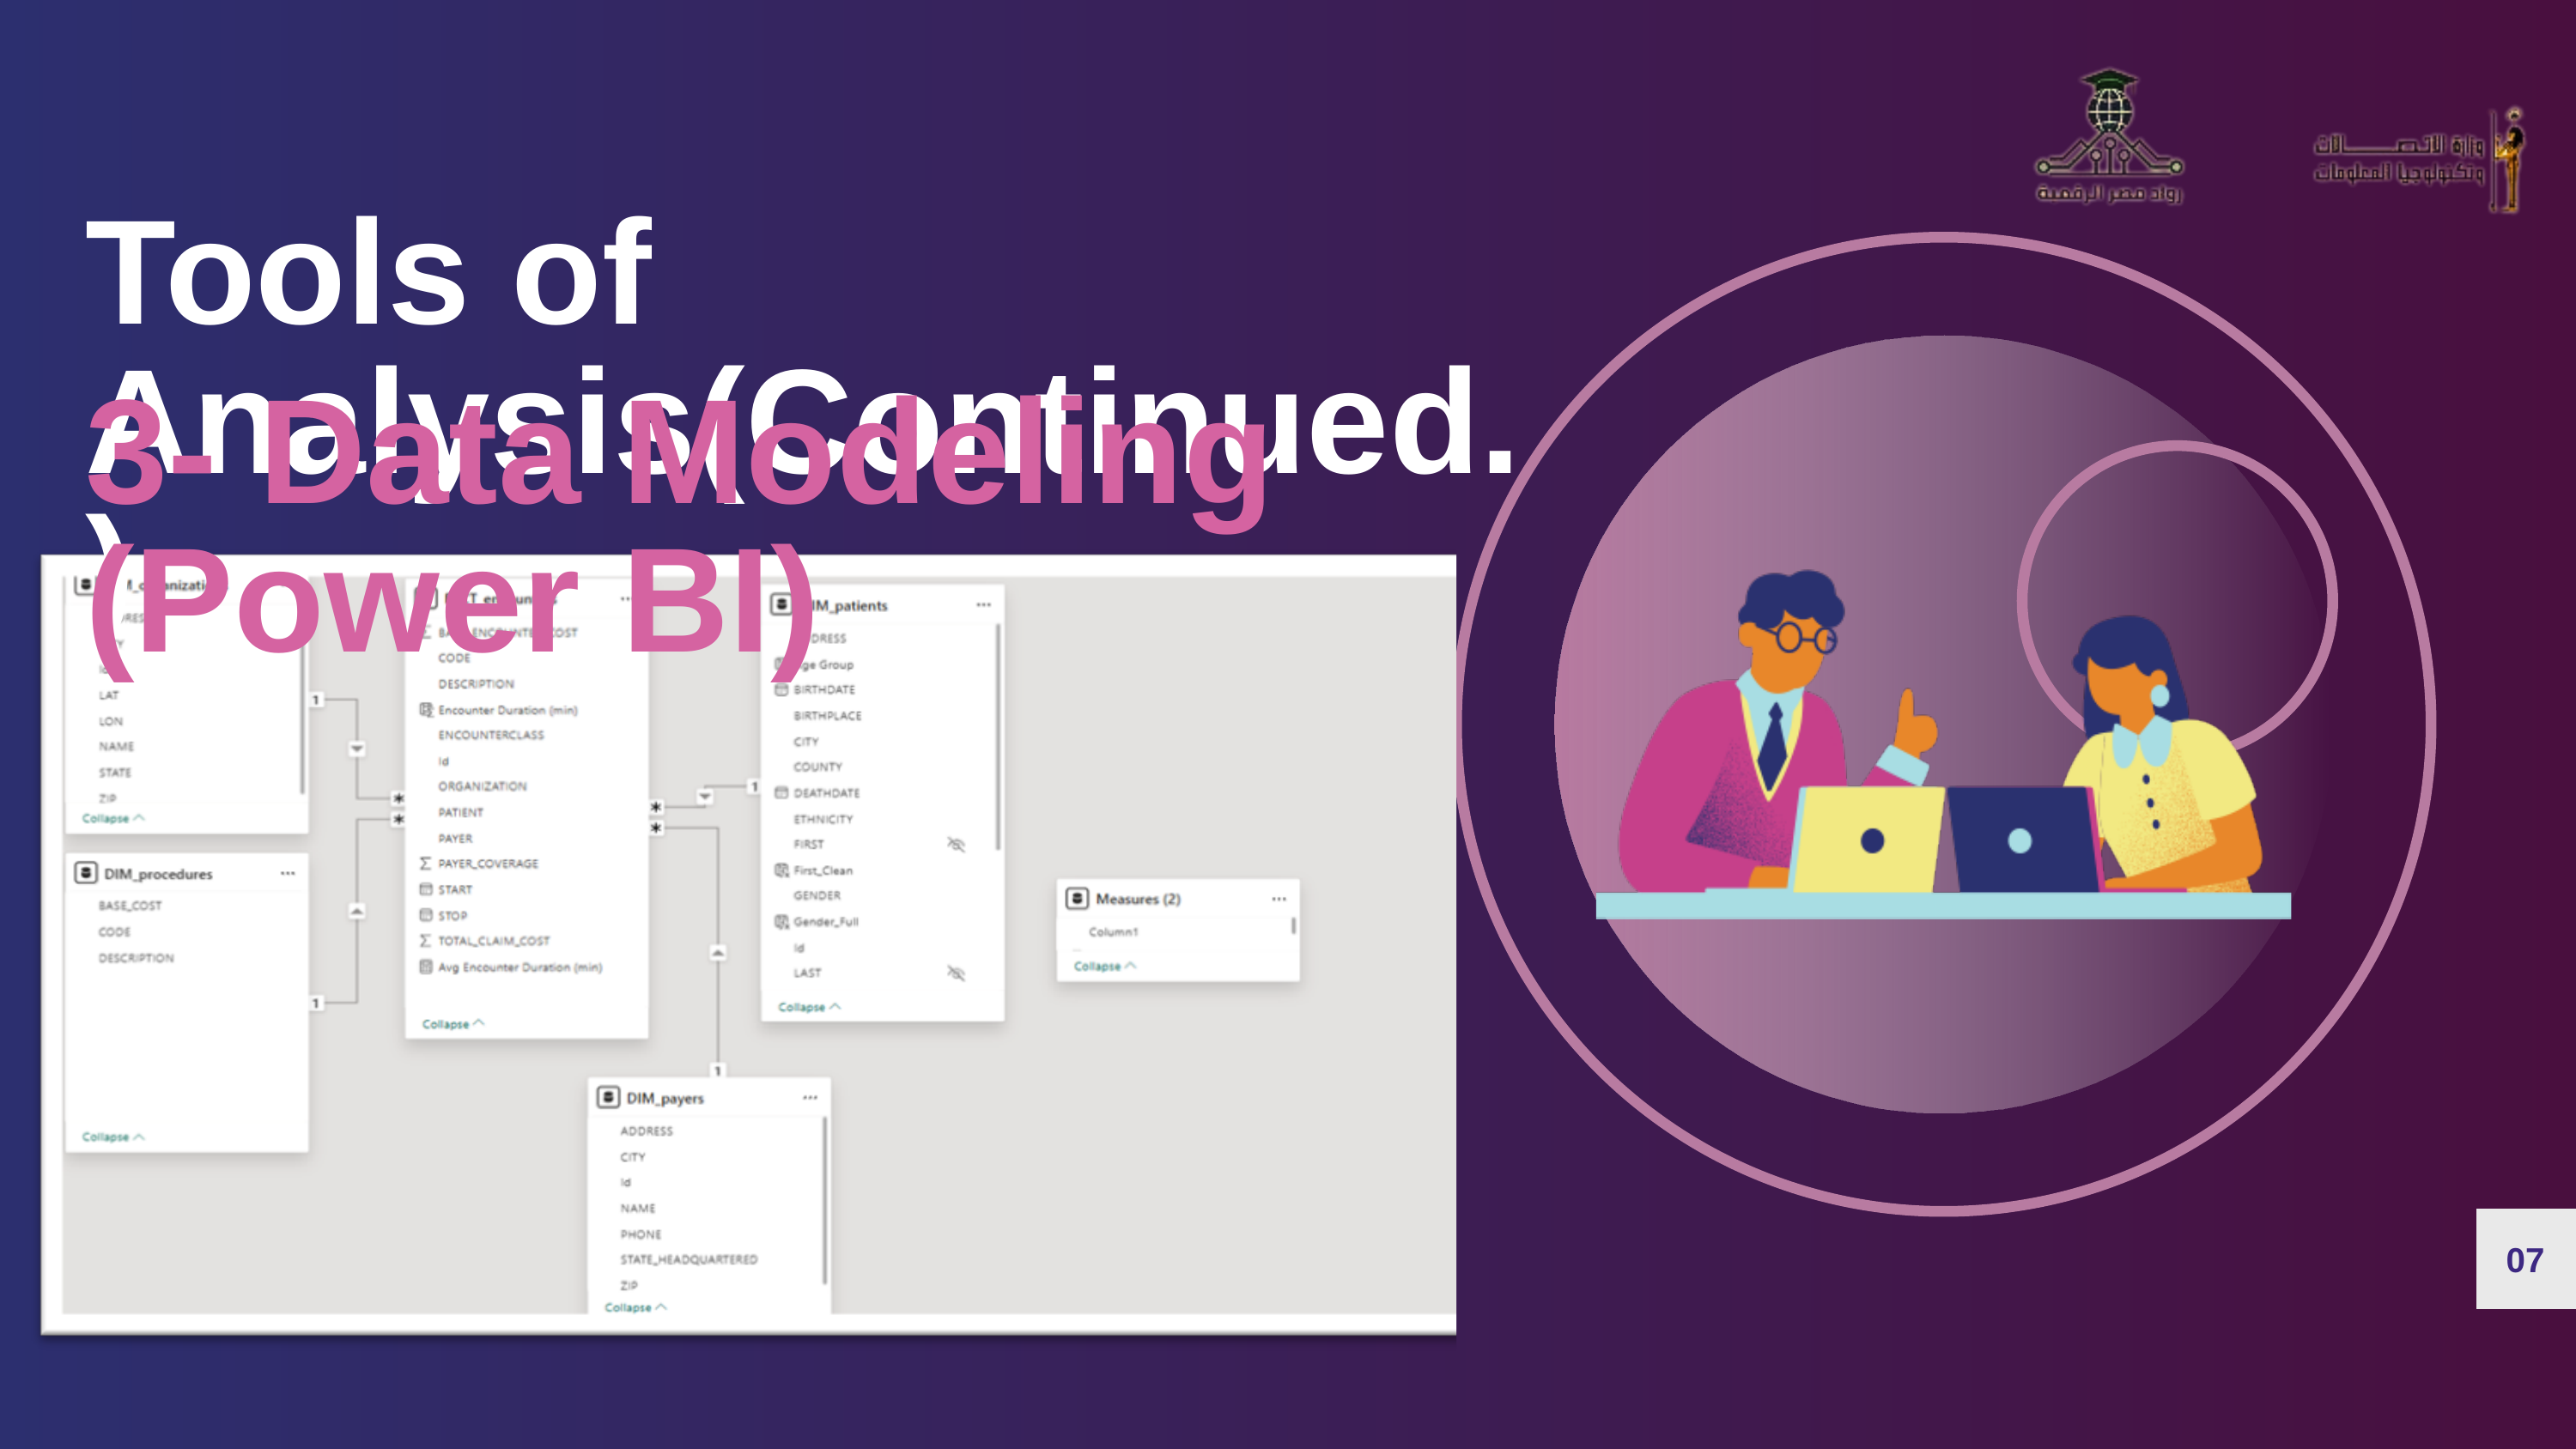

Tools of Analysis(Continued.)

3- Data Modeling (Power BI)

07